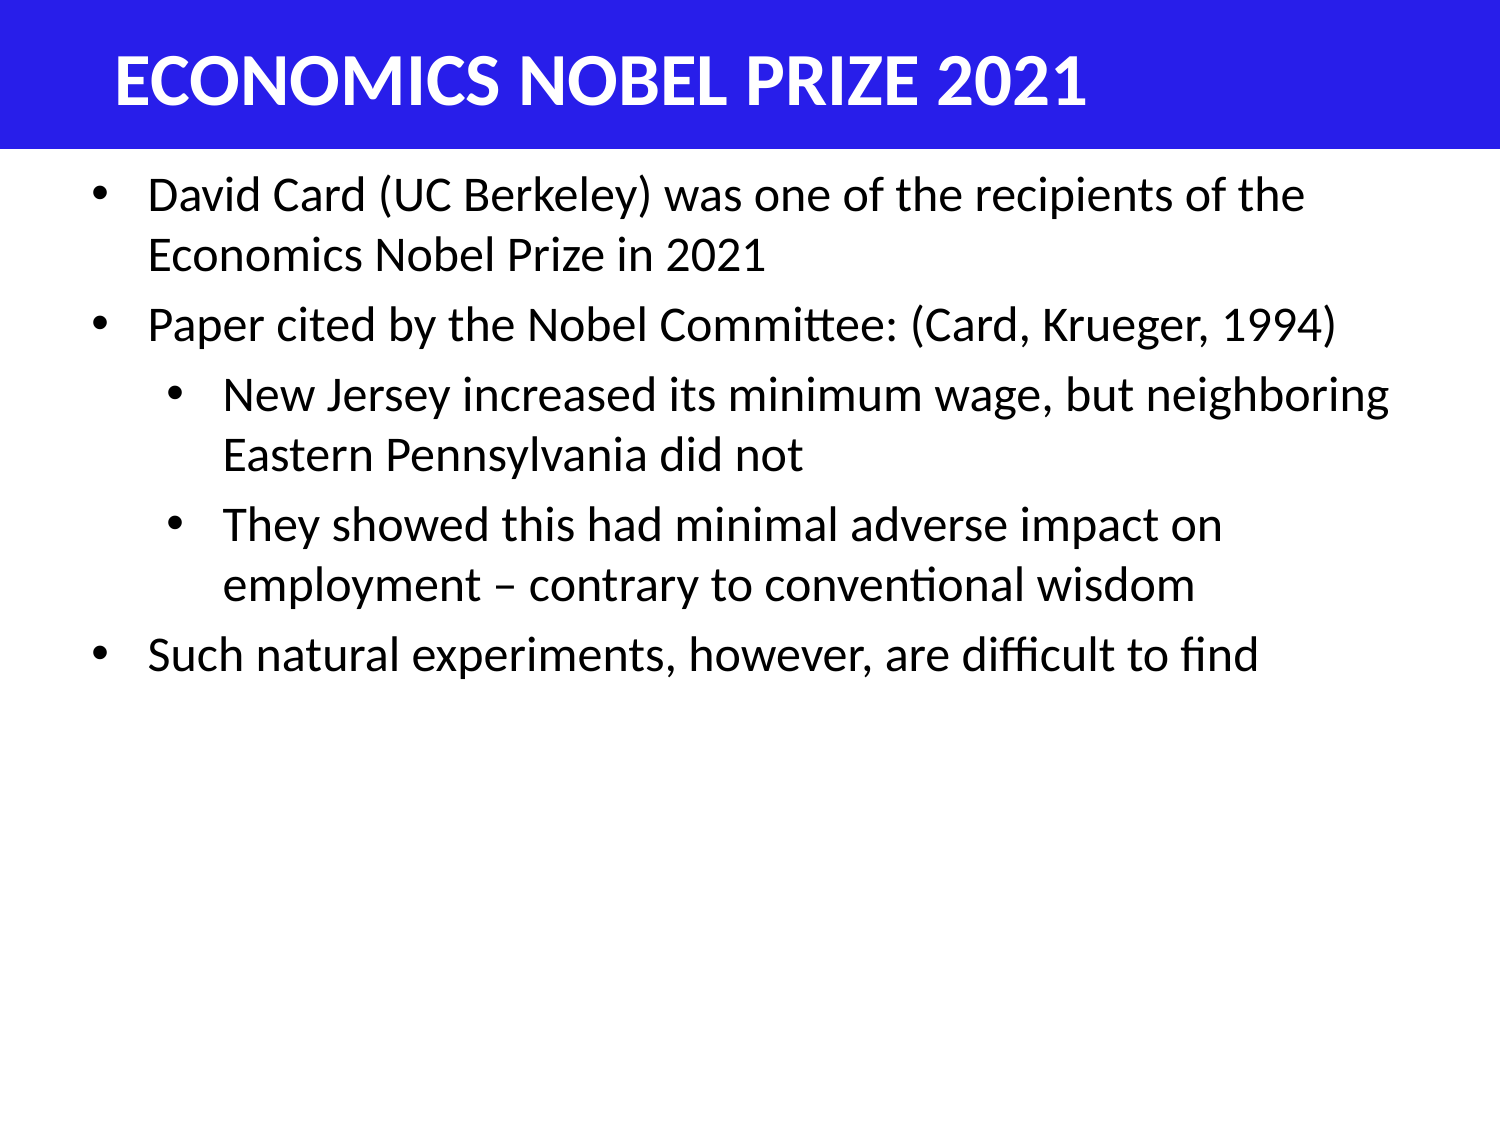

# Economics Nobel Prize 2021
David Card (UC Berkeley) was one of the recipients of the Economics Nobel Prize in 2021
Paper cited by the Nobel Committee: (Card, Krueger, 1994)
New Jersey increased its minimum wage, but neighboring Eastern Pennsylvania did not
They showed this had minimal adverse impact on employment – contrary to conventional wisdom
Such natural experiments, however, are difficult to find